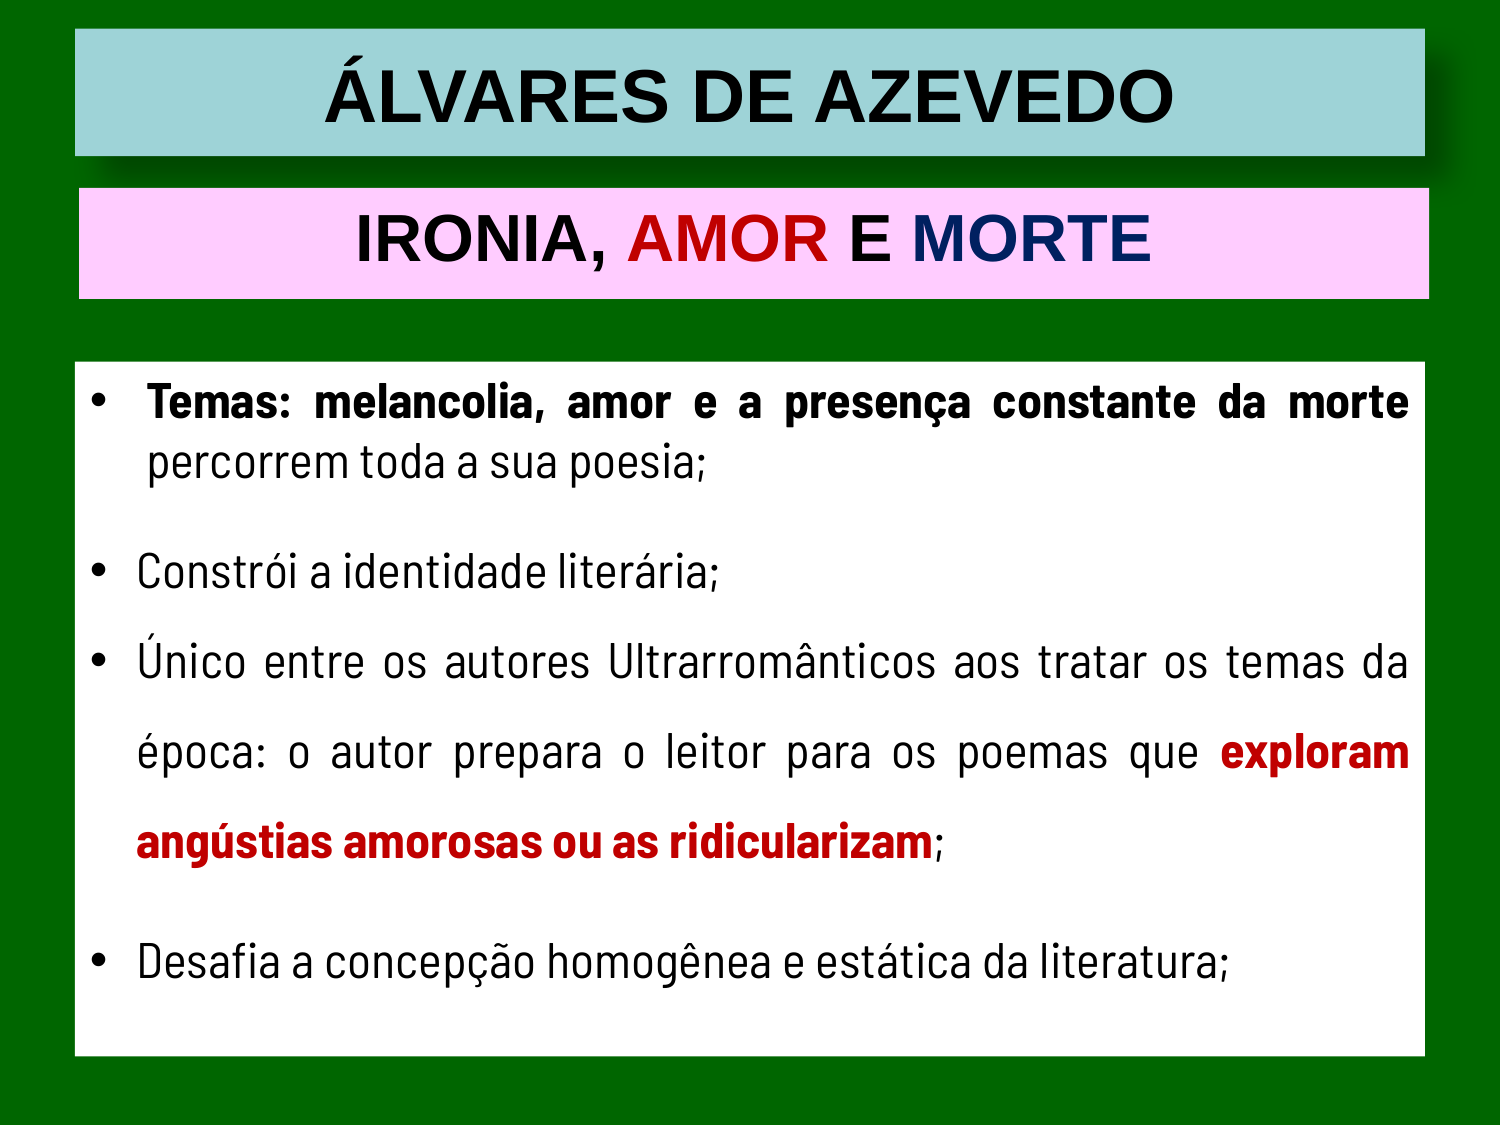

# ÁLVARES DE AZEVEDO
IRONIA, AMOR E MORTE
Temas: melancolia, amor e a presença constante da morte percorrem toda a sua poesia;

Constrói a identidade literária;
Único entre os autores Ultrarromânticos aos tratar os temas da época: o autor prepara o leitor para os poemas que exploram angústias amorosas ou as ridicularizam;

Desafia a concepção homogênea e estática da literatura;